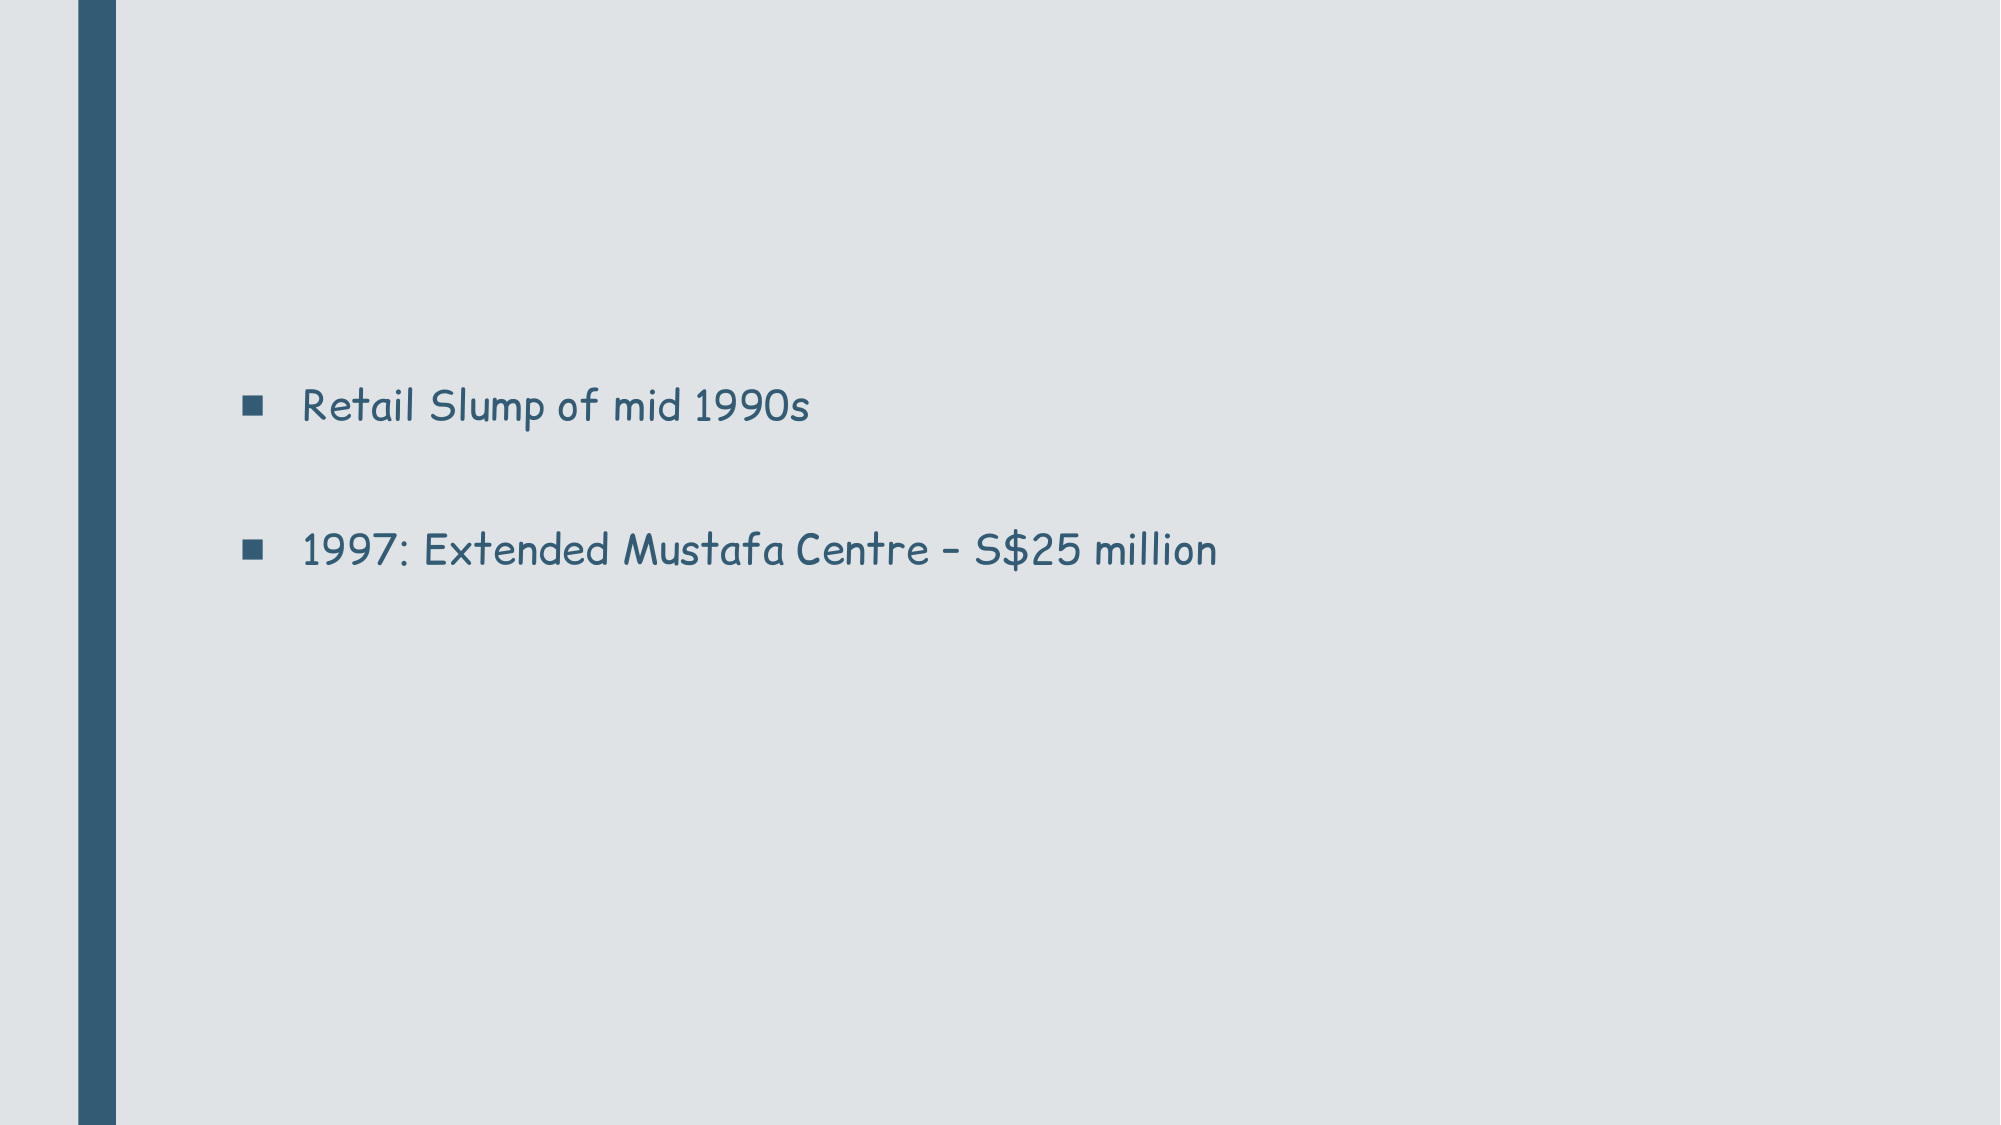

#
Retail Slump of mid 1990s

1997: Extended Mustafa Centre – S$25 million